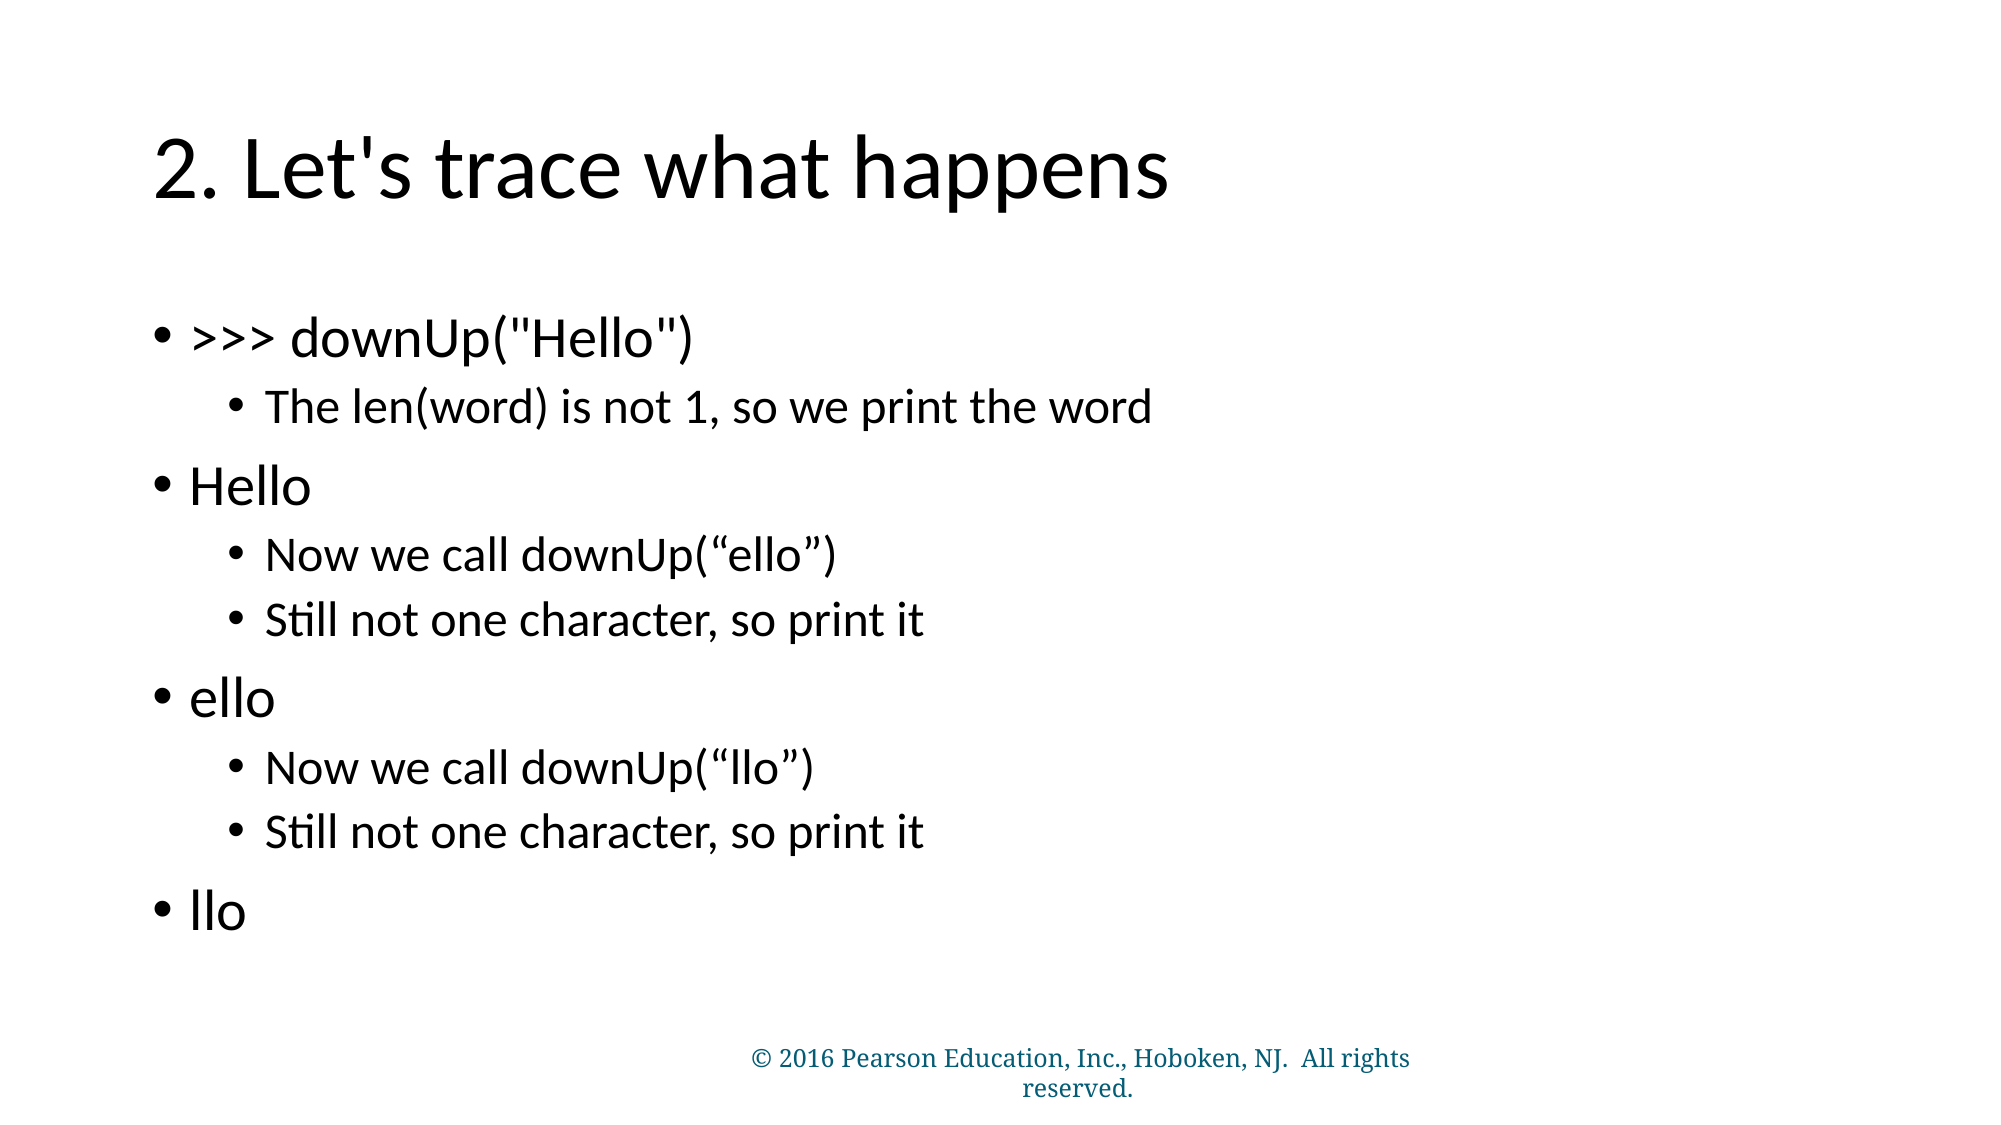

# 2. Let's trace what happens
>>> downUp("Hello")
The len(word) is not 1, so we print the word
Hello
Now we call downUp(“ello”)
Still not one character, so print it
ello
Now we call downUp(“llo”)
Still not one character, so print it
llo
© 2016 Pearson Education, Inc., Hoboken, NJ.  All rights reserved.